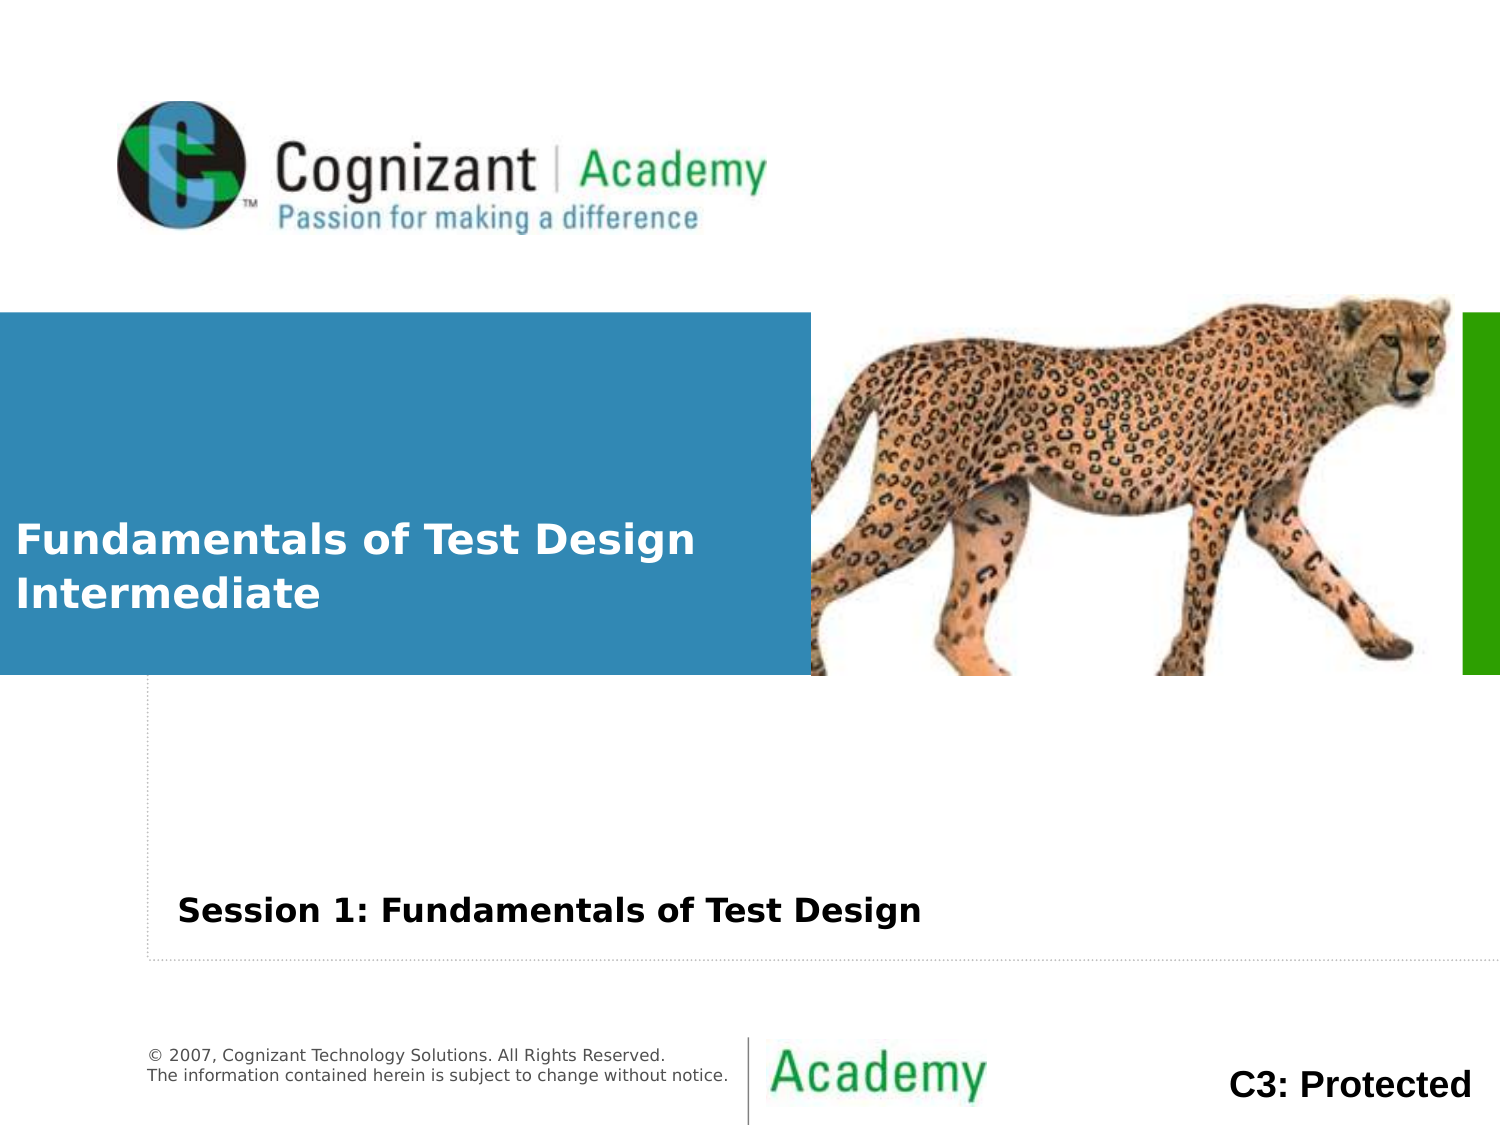

Fundamentals of Test Design
Intermediate
Session 1: Fundamentals of Test Design
C3: Protected